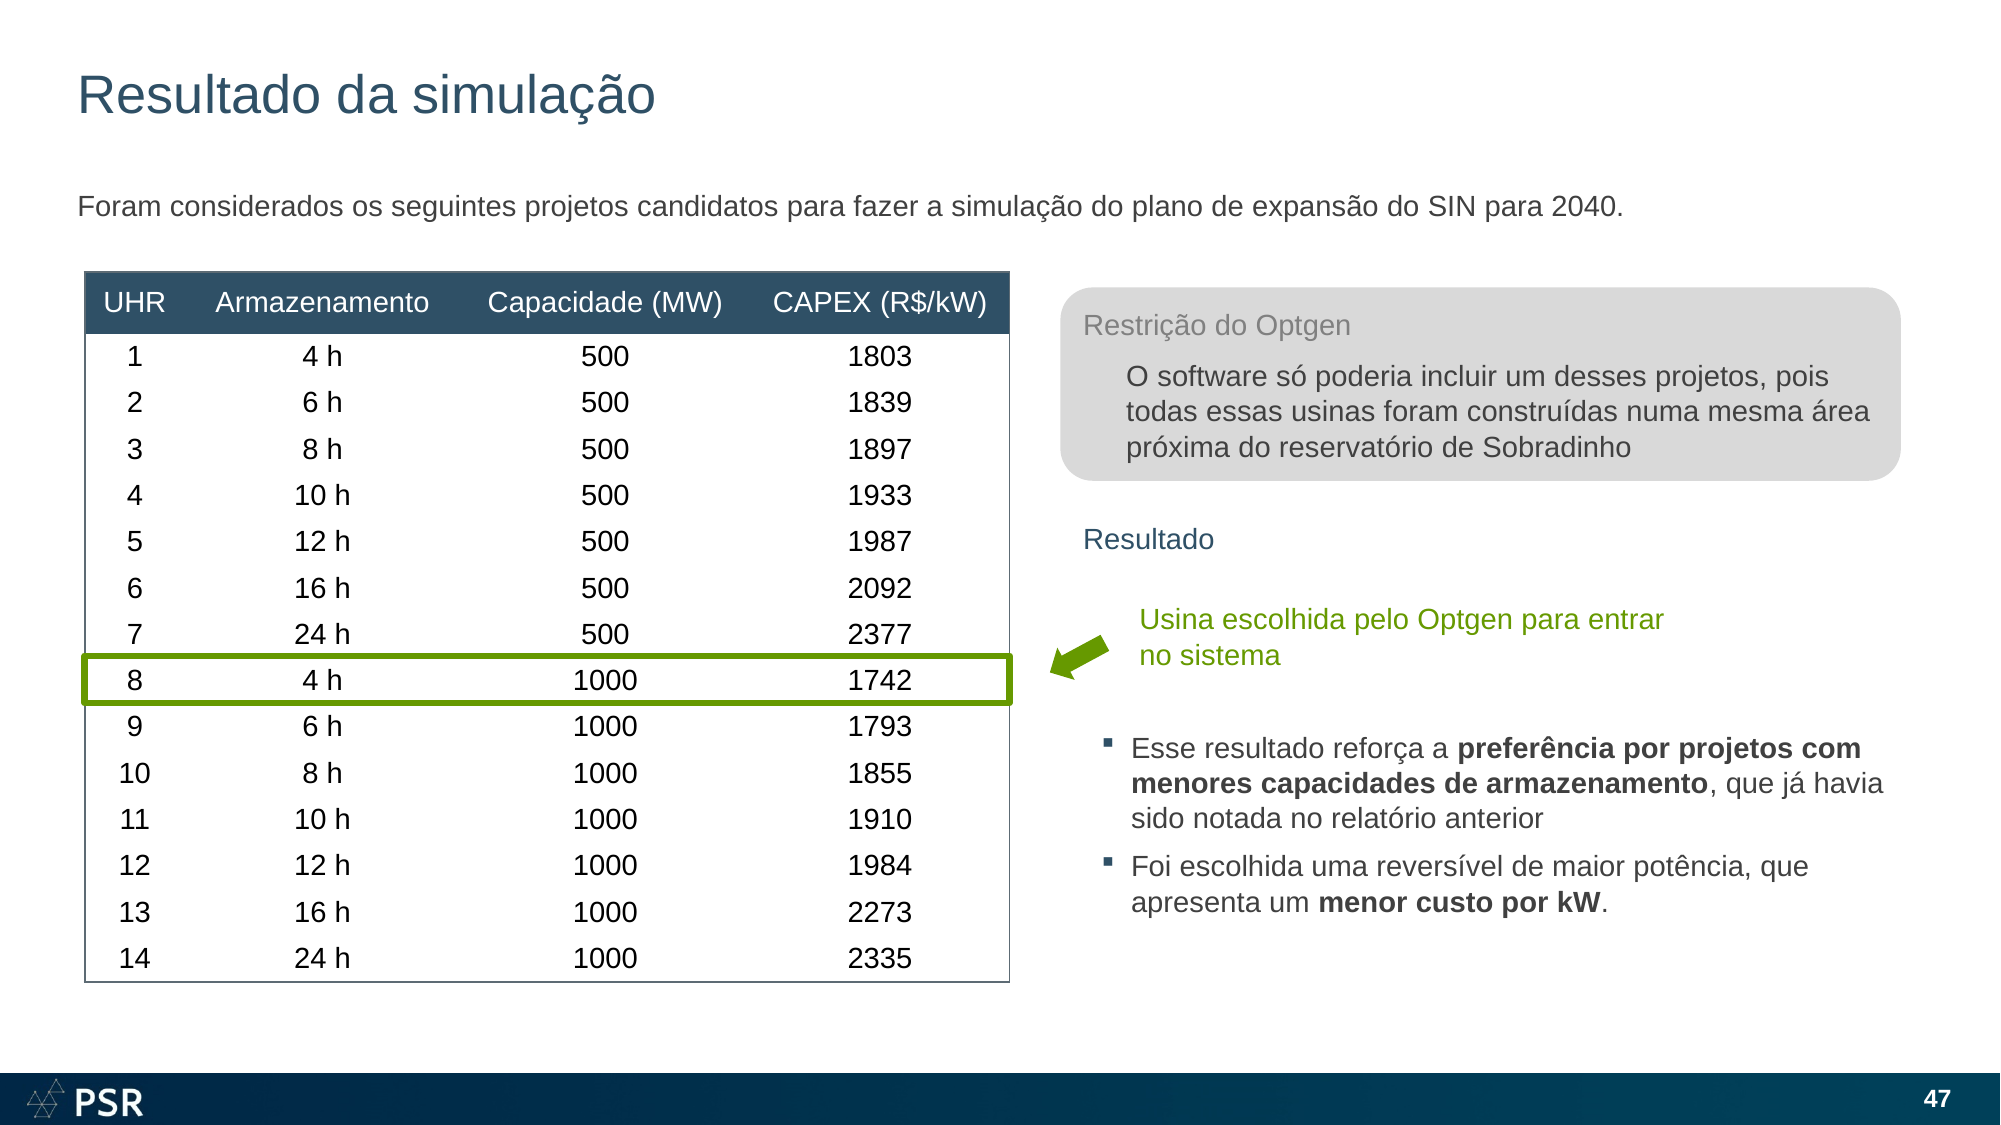

# Resultado da simulação
Foram considerados os seguintes projetos candidatos para fazer a simulação do plano de expansão do SIN para 2040.

| UHR | Armazenamento | Capacidade (MW) | CAPEX (R$/kW) |
| --- | --- | --- | --- |
| 1 | 4 h | 500 | 1803 |
| 2 | 6 h | 500 | 1839 |
| 3 | 8 h | 500 | 1897 |
| 4 | 10 h | 500 | 1933 |
| 5 | 12 h | 500 | 1987 |
| 6 | 16 h | 500 | 2092 |
| 7 | 24 h | 500 | 2377 |
| 8 | 4 h | 1000 | 1742 |
| 9 | 6 h | 1000 | 1793 |
| 10 | 8 h | 1000 | 1855 |
| 11 | 10 h | 1000 | 1910 |
| 12 | 12 h | 1000 | 1984 |
| 13 | 16 h | 1000 | 2273 |
| 14 | 24 h | 1000 | 2335 |

Restrição do Optgen
O software só poderia incluir um desses projetos, pois todas essas usinas foram construídas numa mesma área próxima do reservatório de Sobradinho
Resultado
Usina escolhida pelo Optgen para entrar no sistema

Esse resultado reforça a preferência por projetos com menores capacidades de armazenamento, que já havia sido notada no relatório anterior
Foi escolhida uma reversível de maior potência, que apresenta um menor custo por kW.

47